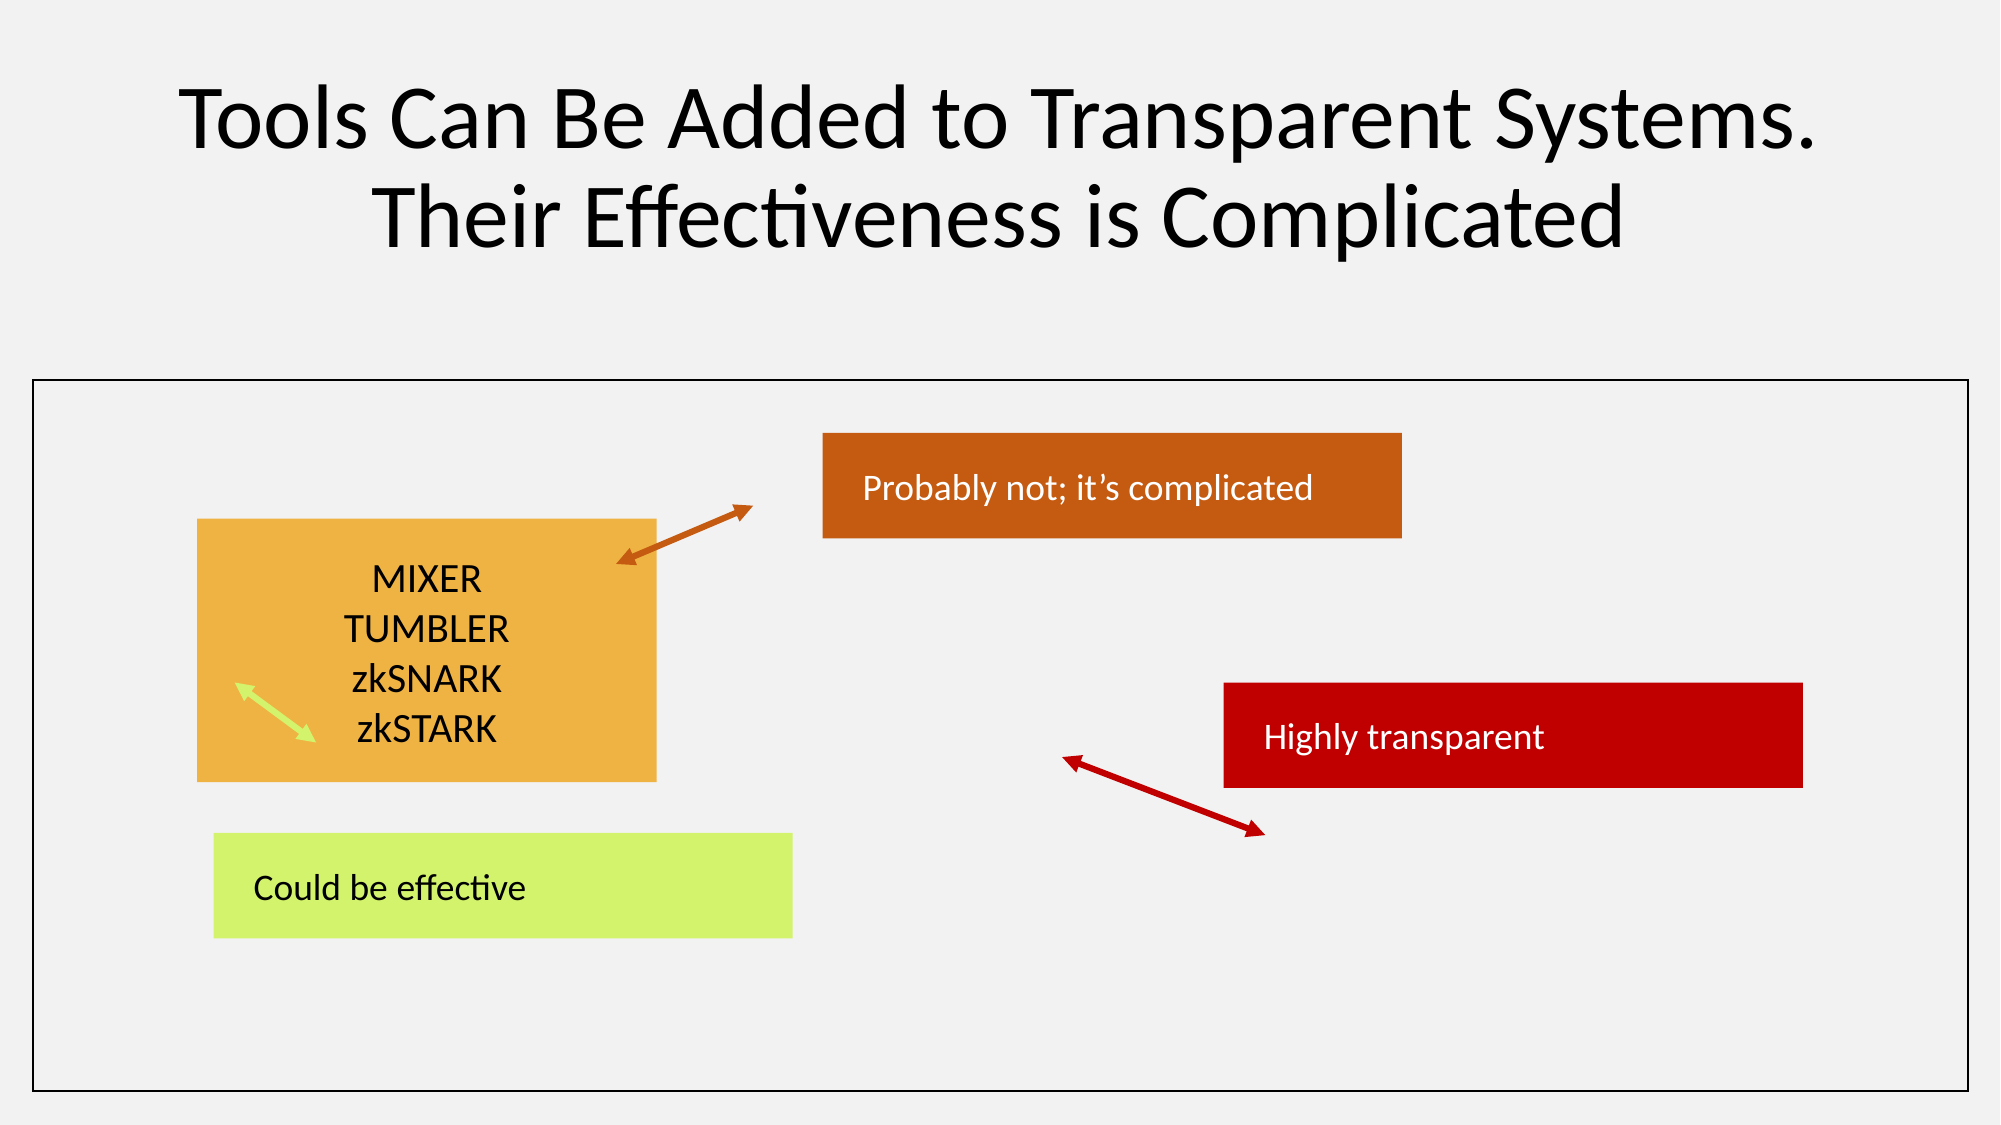

# Tools Can Be Added to Transparent Systems. Their Effectiveness is Complicated

Probably not; it’s complicated
MIXER
TUMBLER
zkSNARK
zkSTARK

Highly transparent

Could be effective